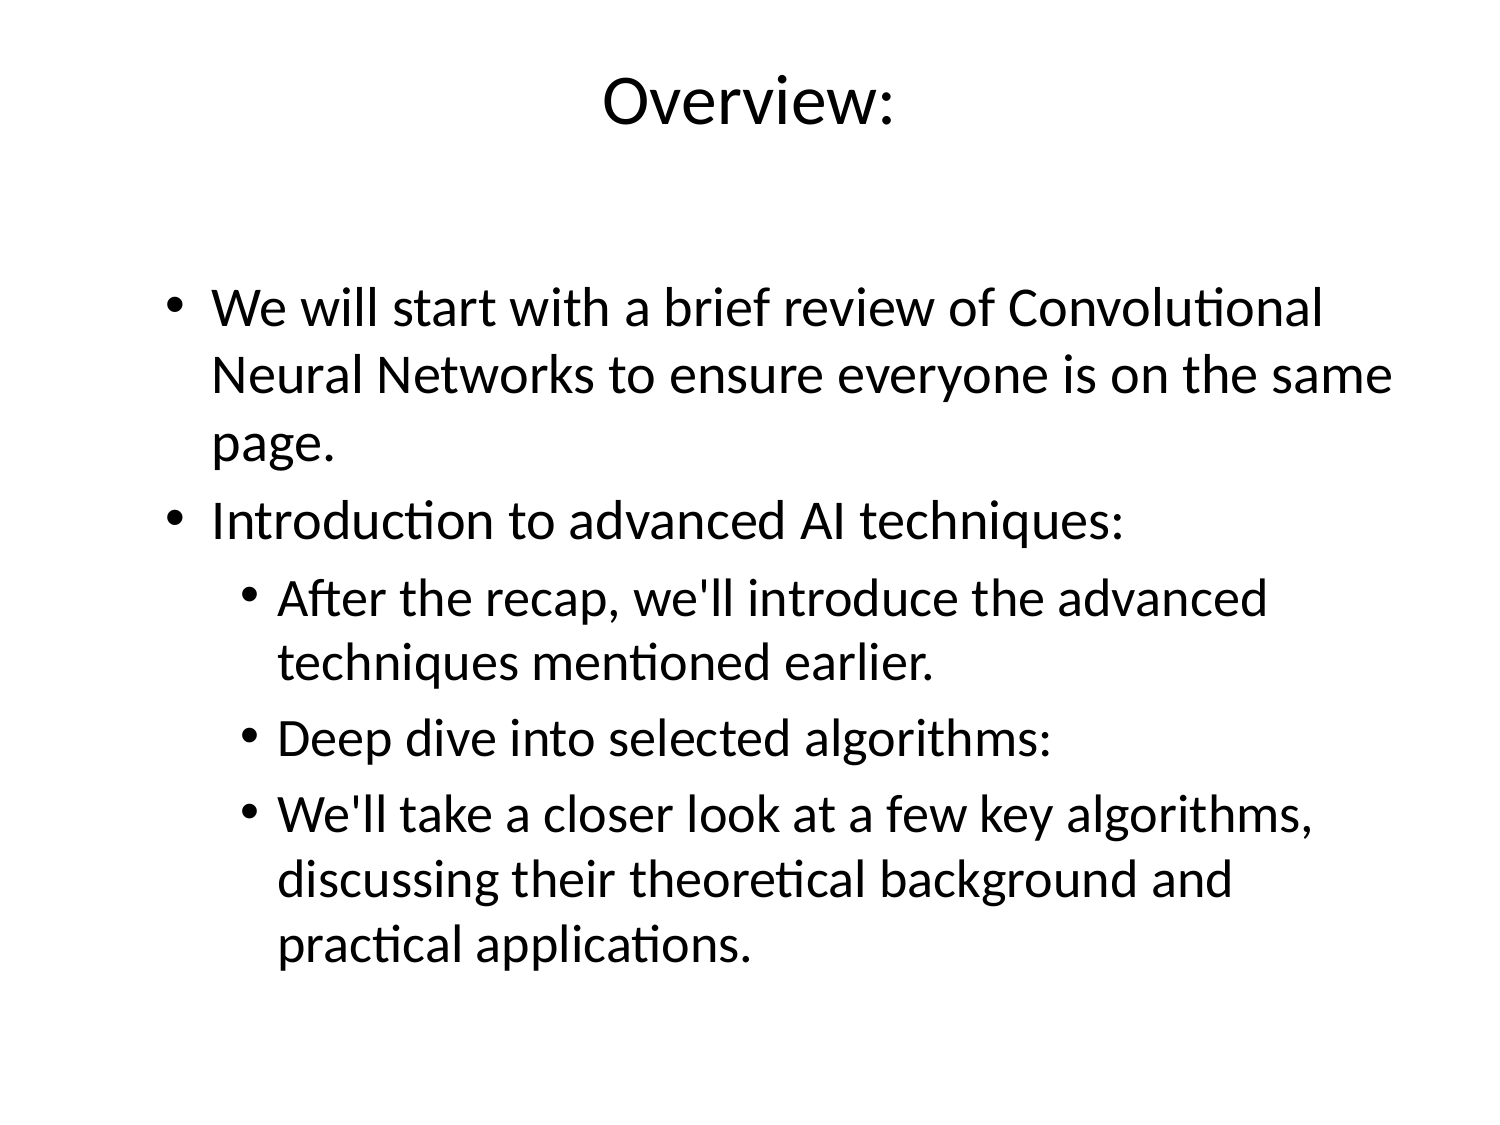

# Overview:
We will start with a brief review of Convolutional Neural Networks to ensure everyone is on the same page.
Introduction to advanced AI techniques:
After the recap, we'll introduce the advanced techniques mentioned earlier.
Deep dive into selected algorithms:
We'll take a closer look at a few key algorithms, discussing their theoretical background and practical applications.